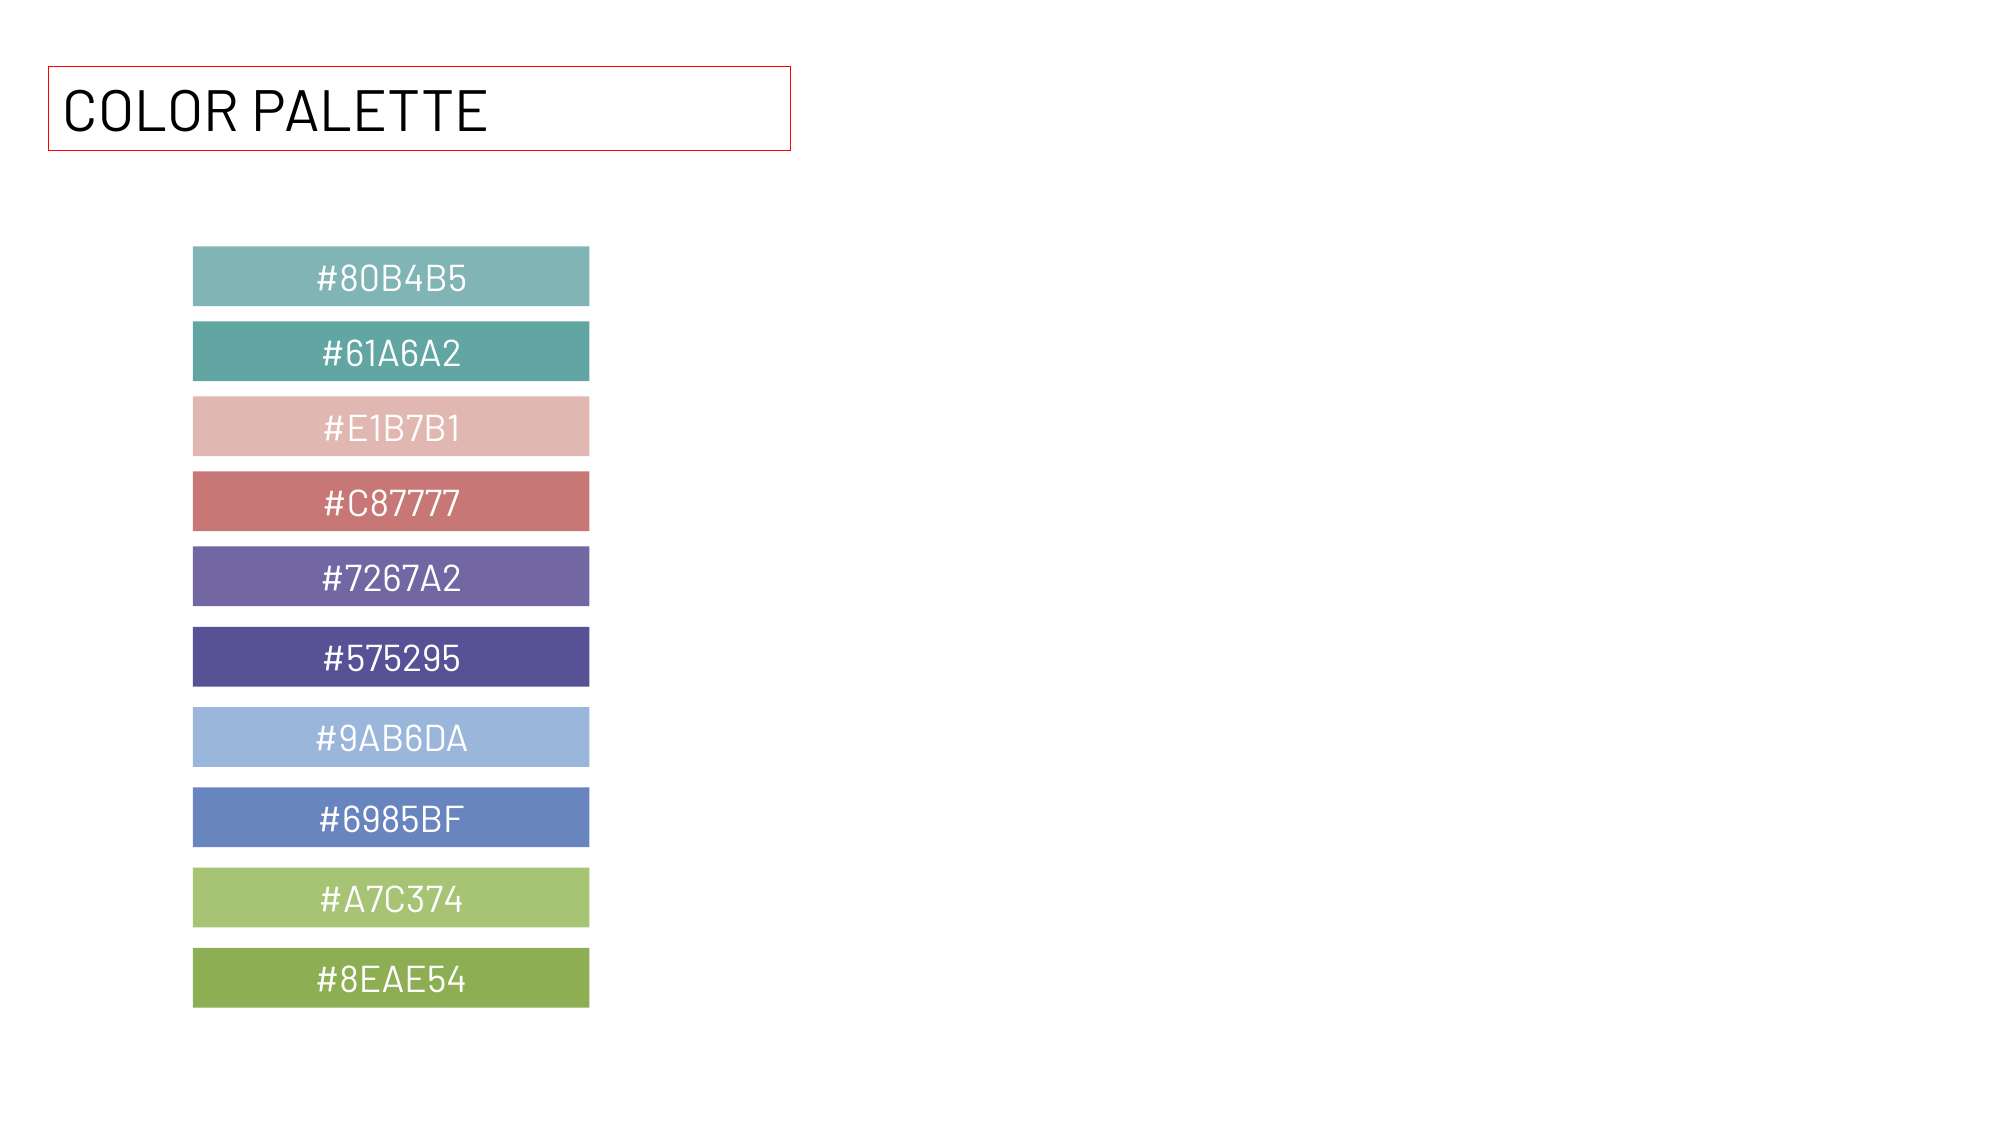

COLOR PALETTE
#80B4B5
#61A6A2
#E1B7B1
#C87777
#7267A2
#575295
#9AB6DA
#6985BF
#A7C374
#8EAE54